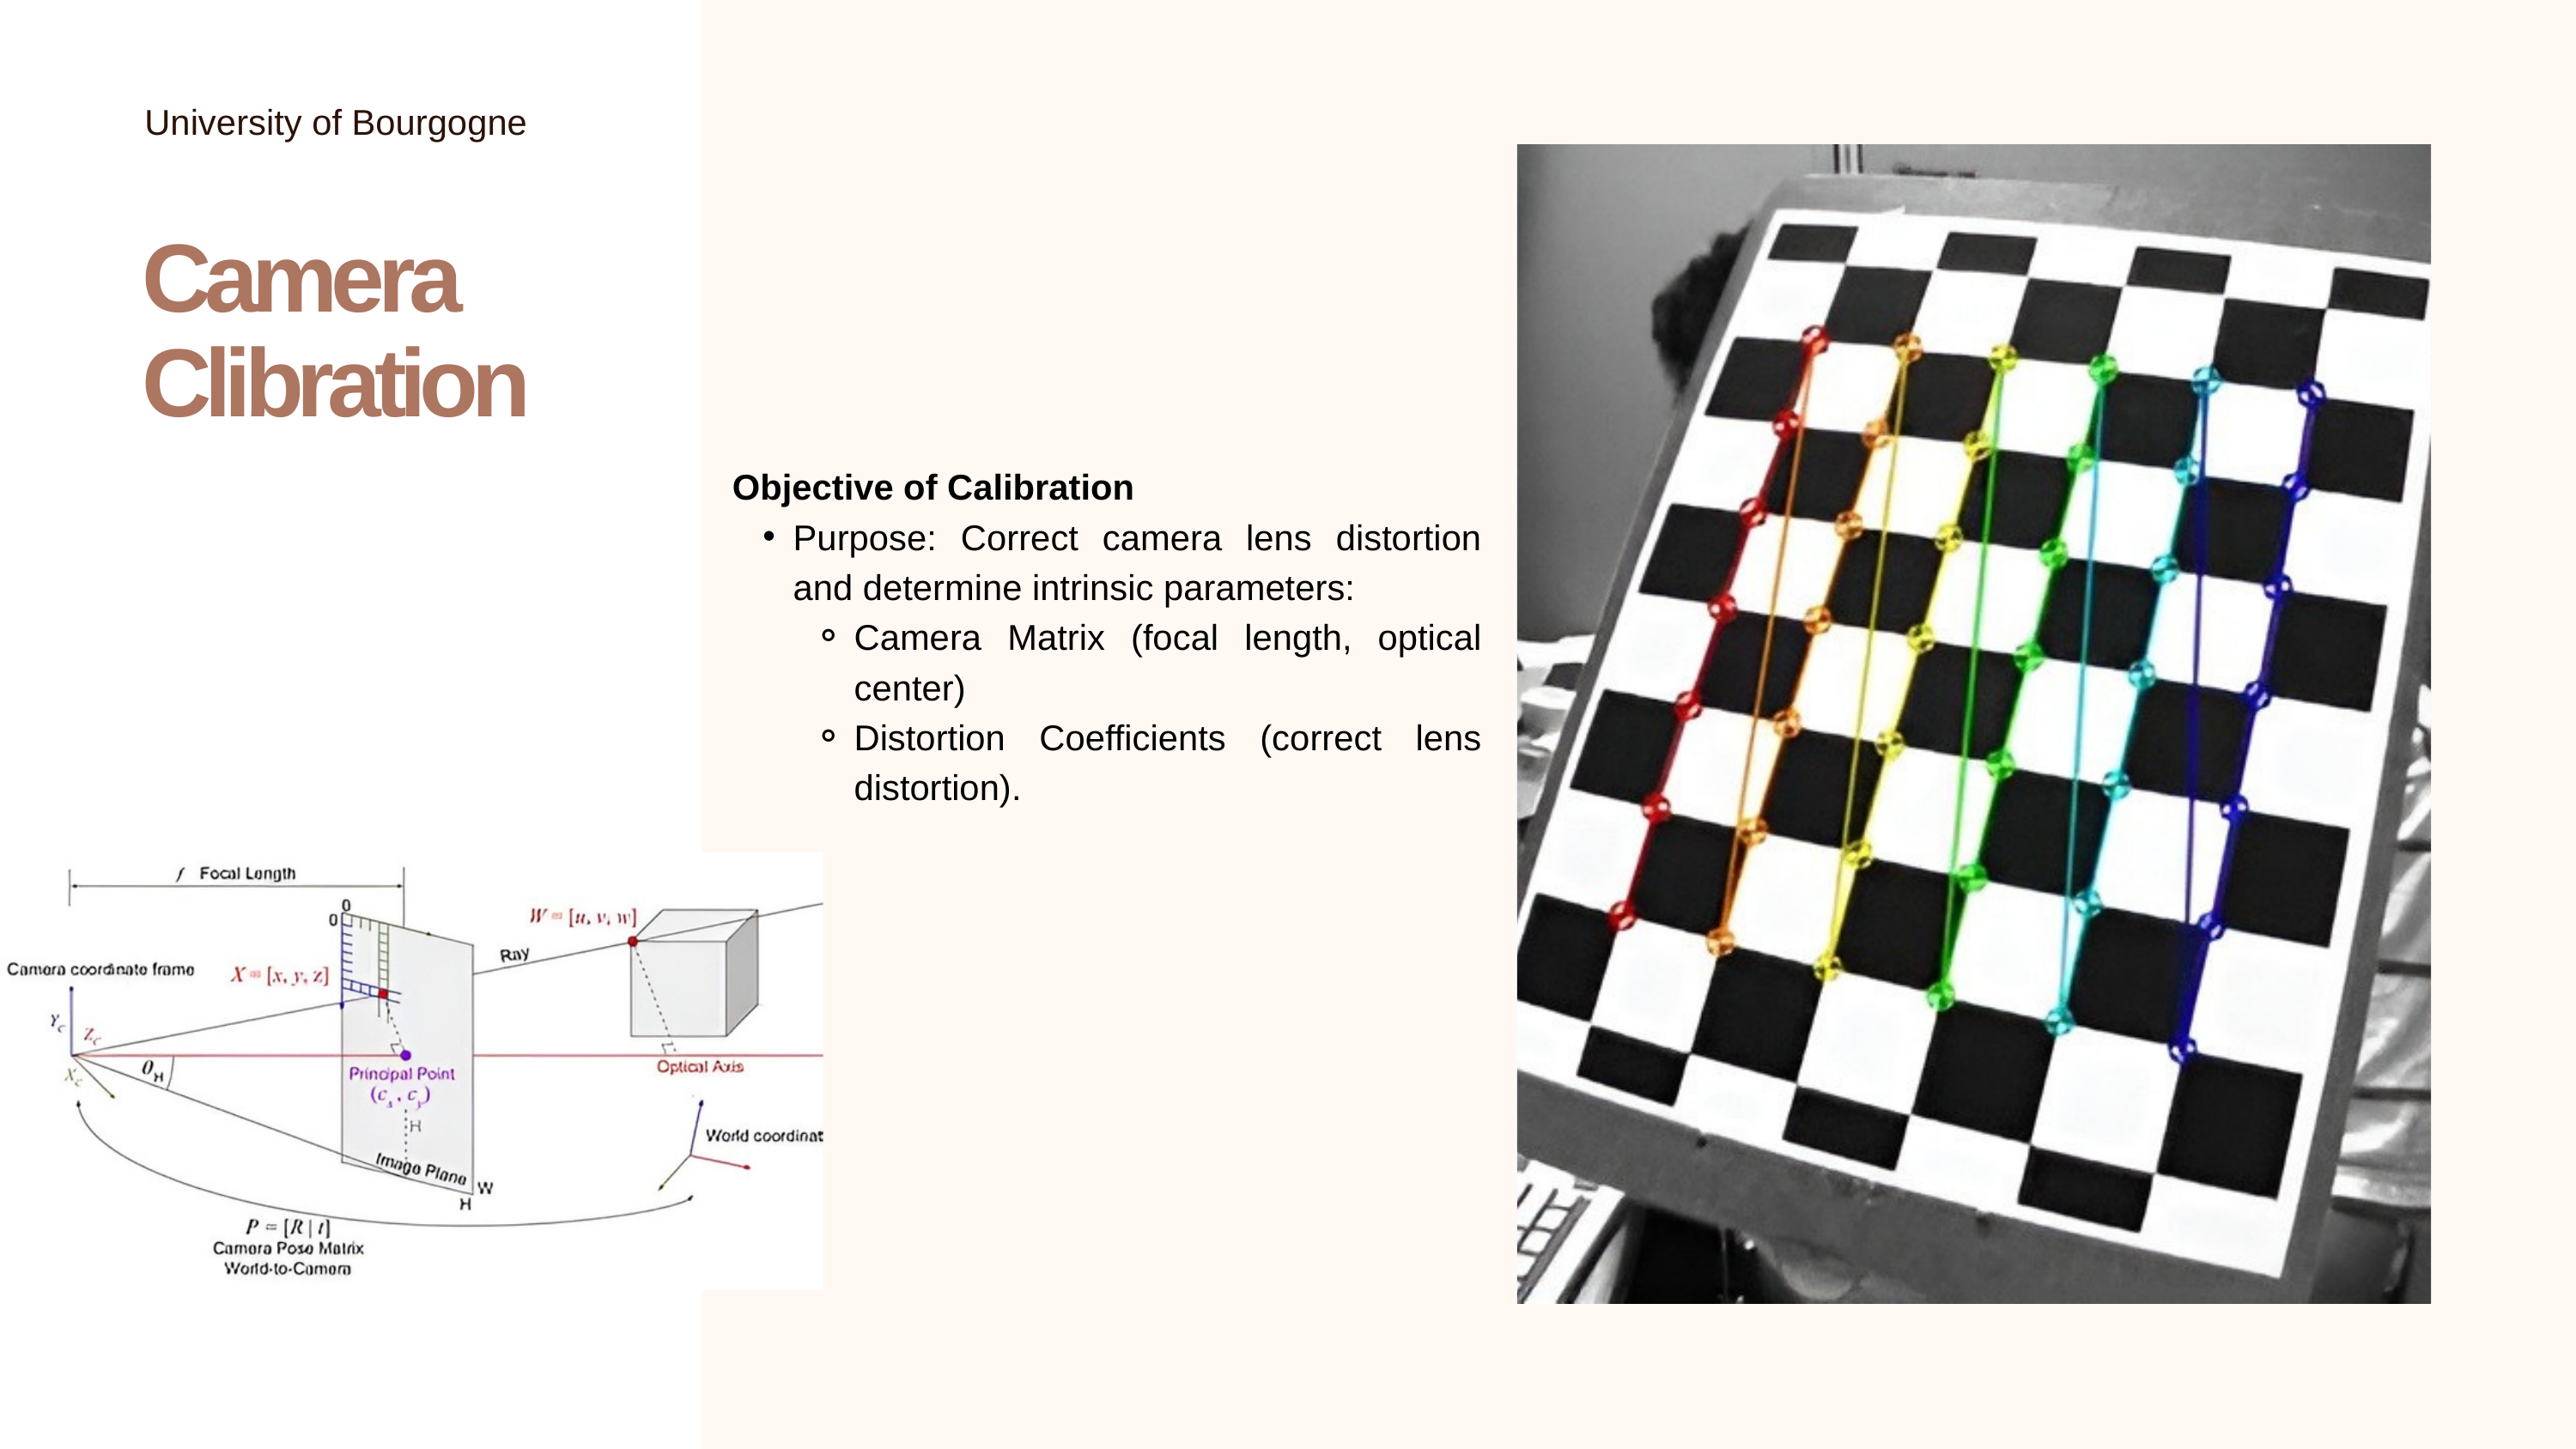

University of Bourgogne

Camera Clibration
Objective of Calibration
Purpose: Correct camera lens distortion and determine intrinsic parameters:
Camera Matrix (focal length, optical center)
Distortion Coefficients (correct lens distortion).